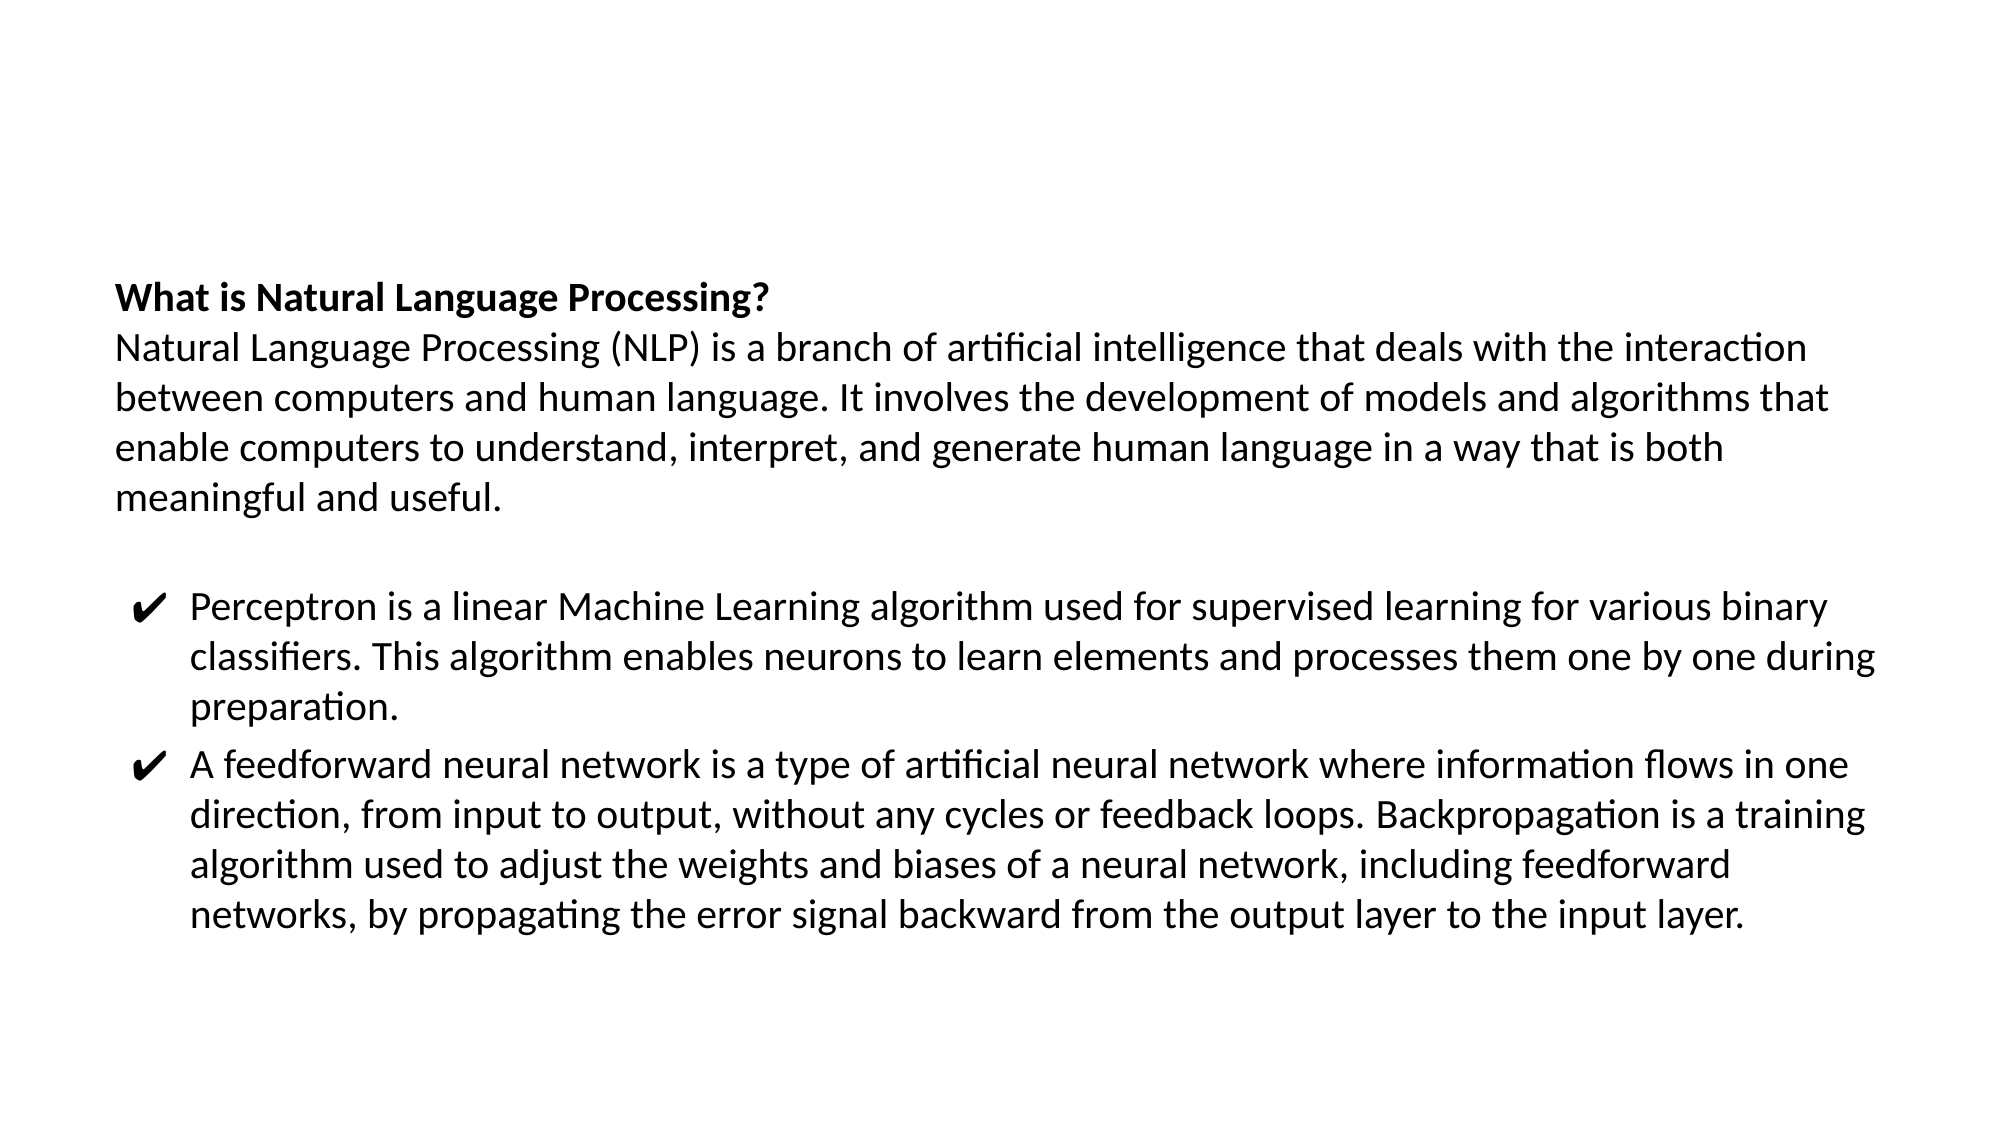

What is Natural Language Processing?
Natural Language Processing (NLP) is a branch of artificial intelligence that deals with the interaction between computers and human language. It involves the development of models and algorithms that enable computers to understand, interpret, and generate human language in a way that is both meaningful and useful.

Perceptron is a linear Machine Learning algorithm used for supervised learning for various binary classifiers. This algorithm enables neurons to learn elements and processes them one by one during preparation.
A feedforward neural network is a type of artificial neural network where information flows in one direction, from input to output, without any cycles or feedback loops. Backpropagation is a training algorithm used to adjust the weights and biases of a neural network, including feedforward networks, by propagating the error signal backward from the output layer to the input layer.